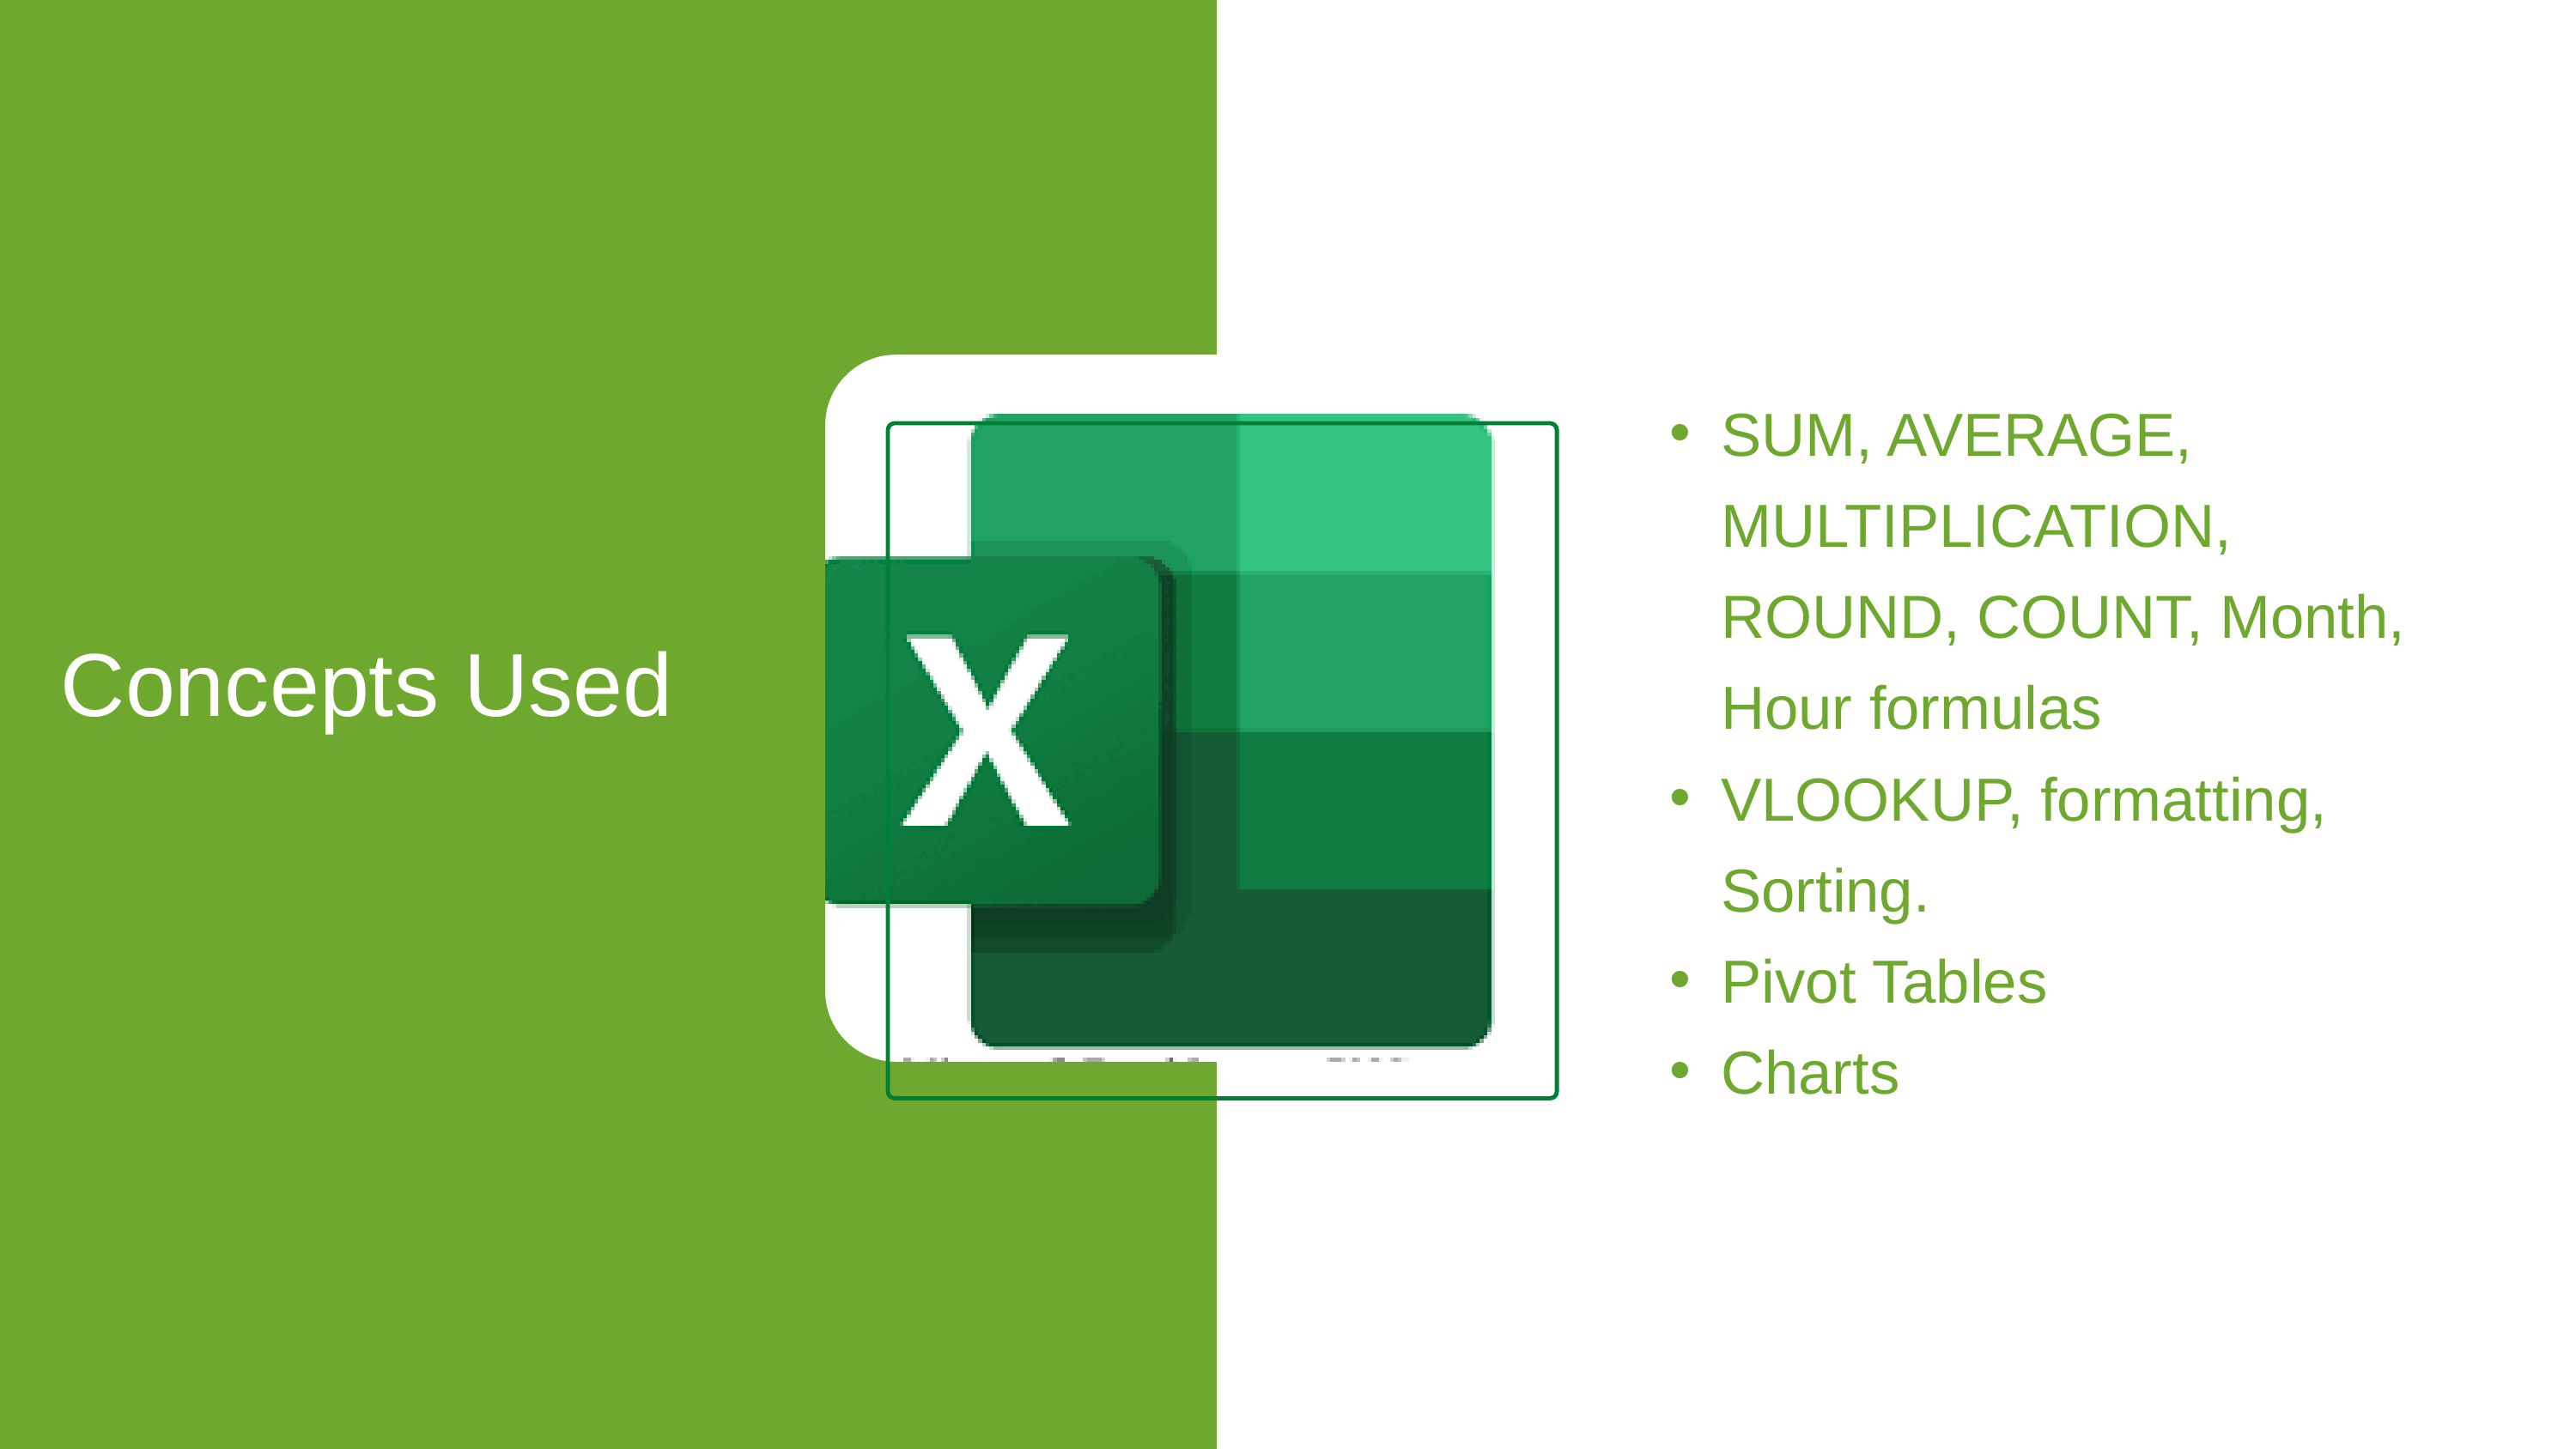

SUM, AVERAGE, MULTIPLICATION, ROUND, COUNT, Month, Hour formulas
VLOOKUP, formatting, Sorting.
Pivot Tables
Charts

Concepts Used